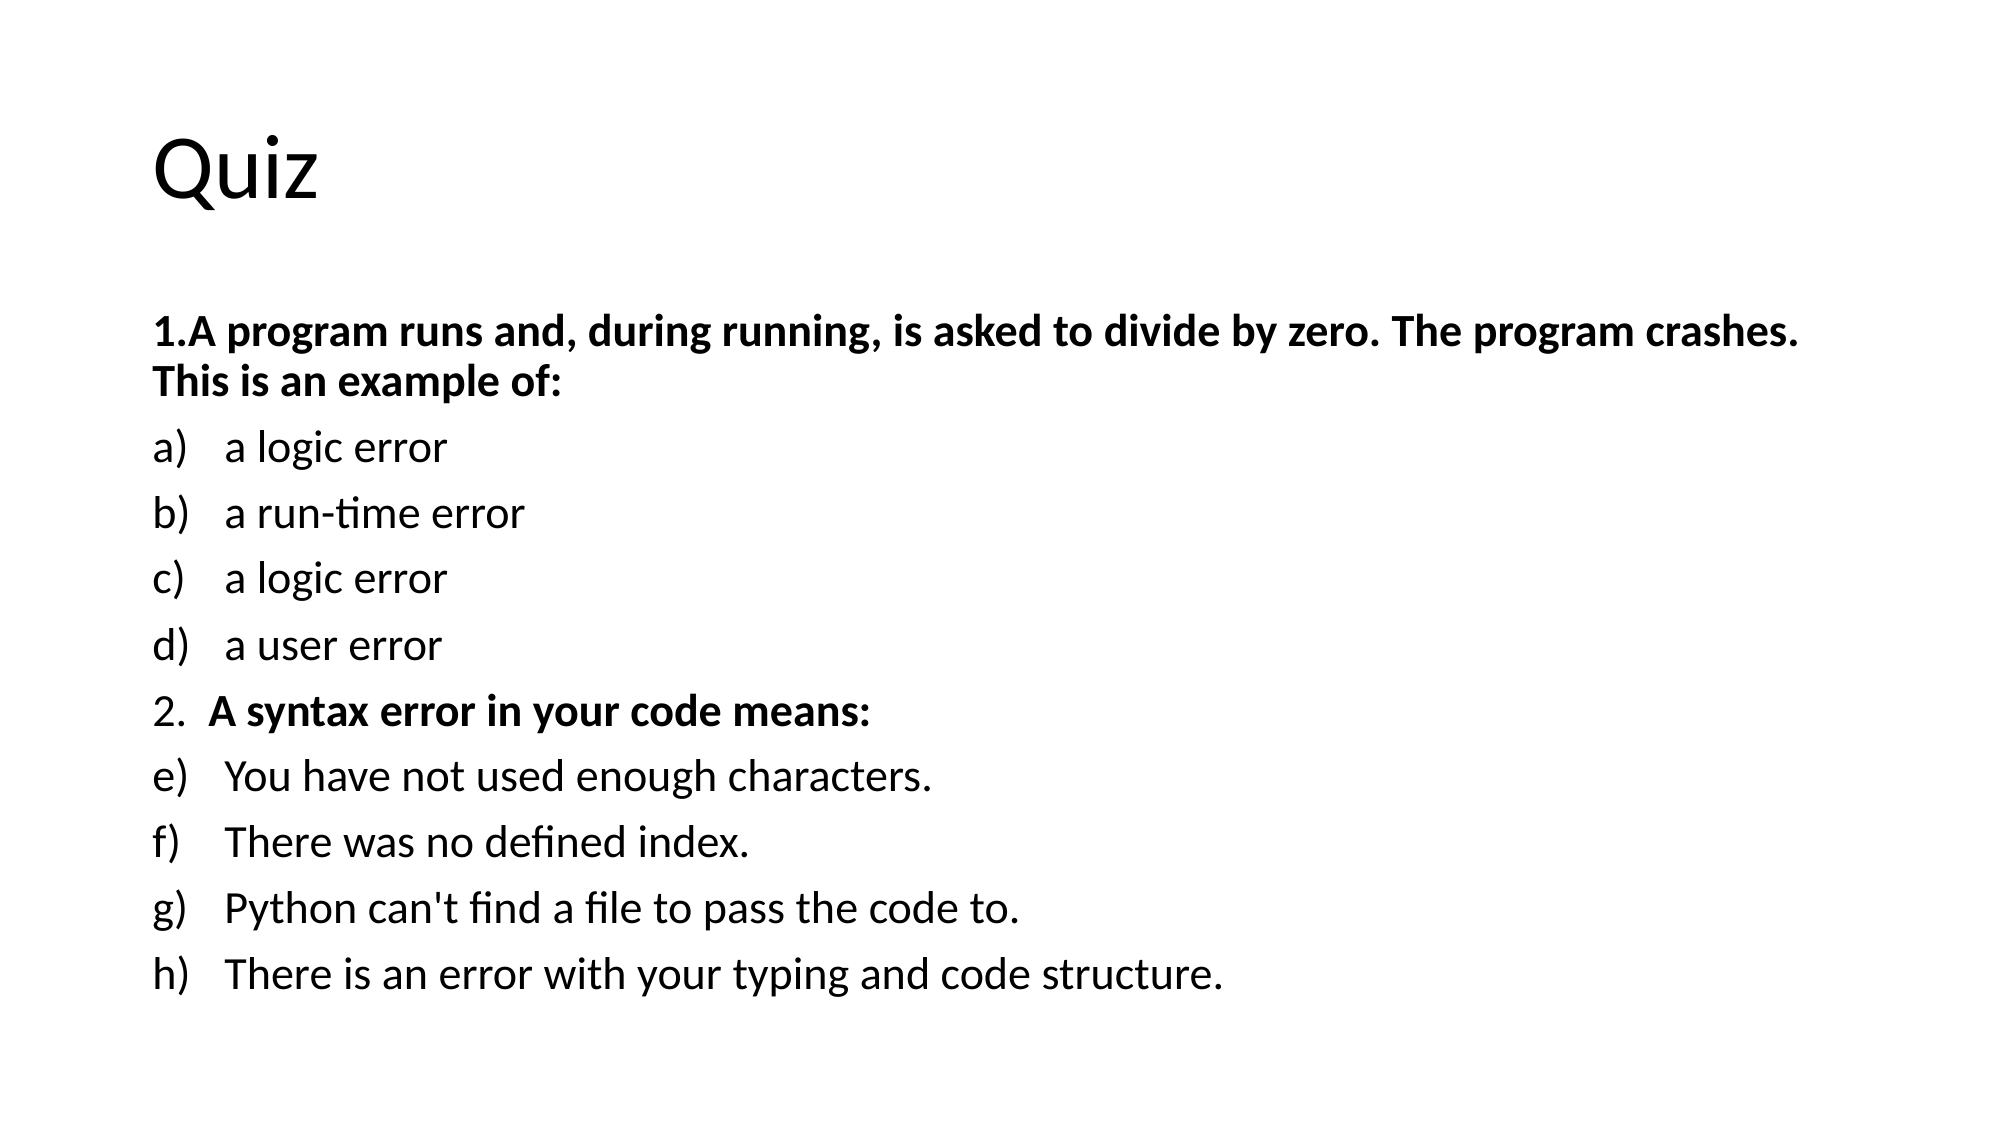

# Quiz
1.A program runs and, during running, is asked to divide by zero. The program crashes. This is an example of:
a logic error
a run-time error
a logic error
a user error
2.  A syntax error in your code means:
You have not used enough characters.
There was no defined index.
Python can't find a file to pass the code to.
There is an error with your typing and code structure.